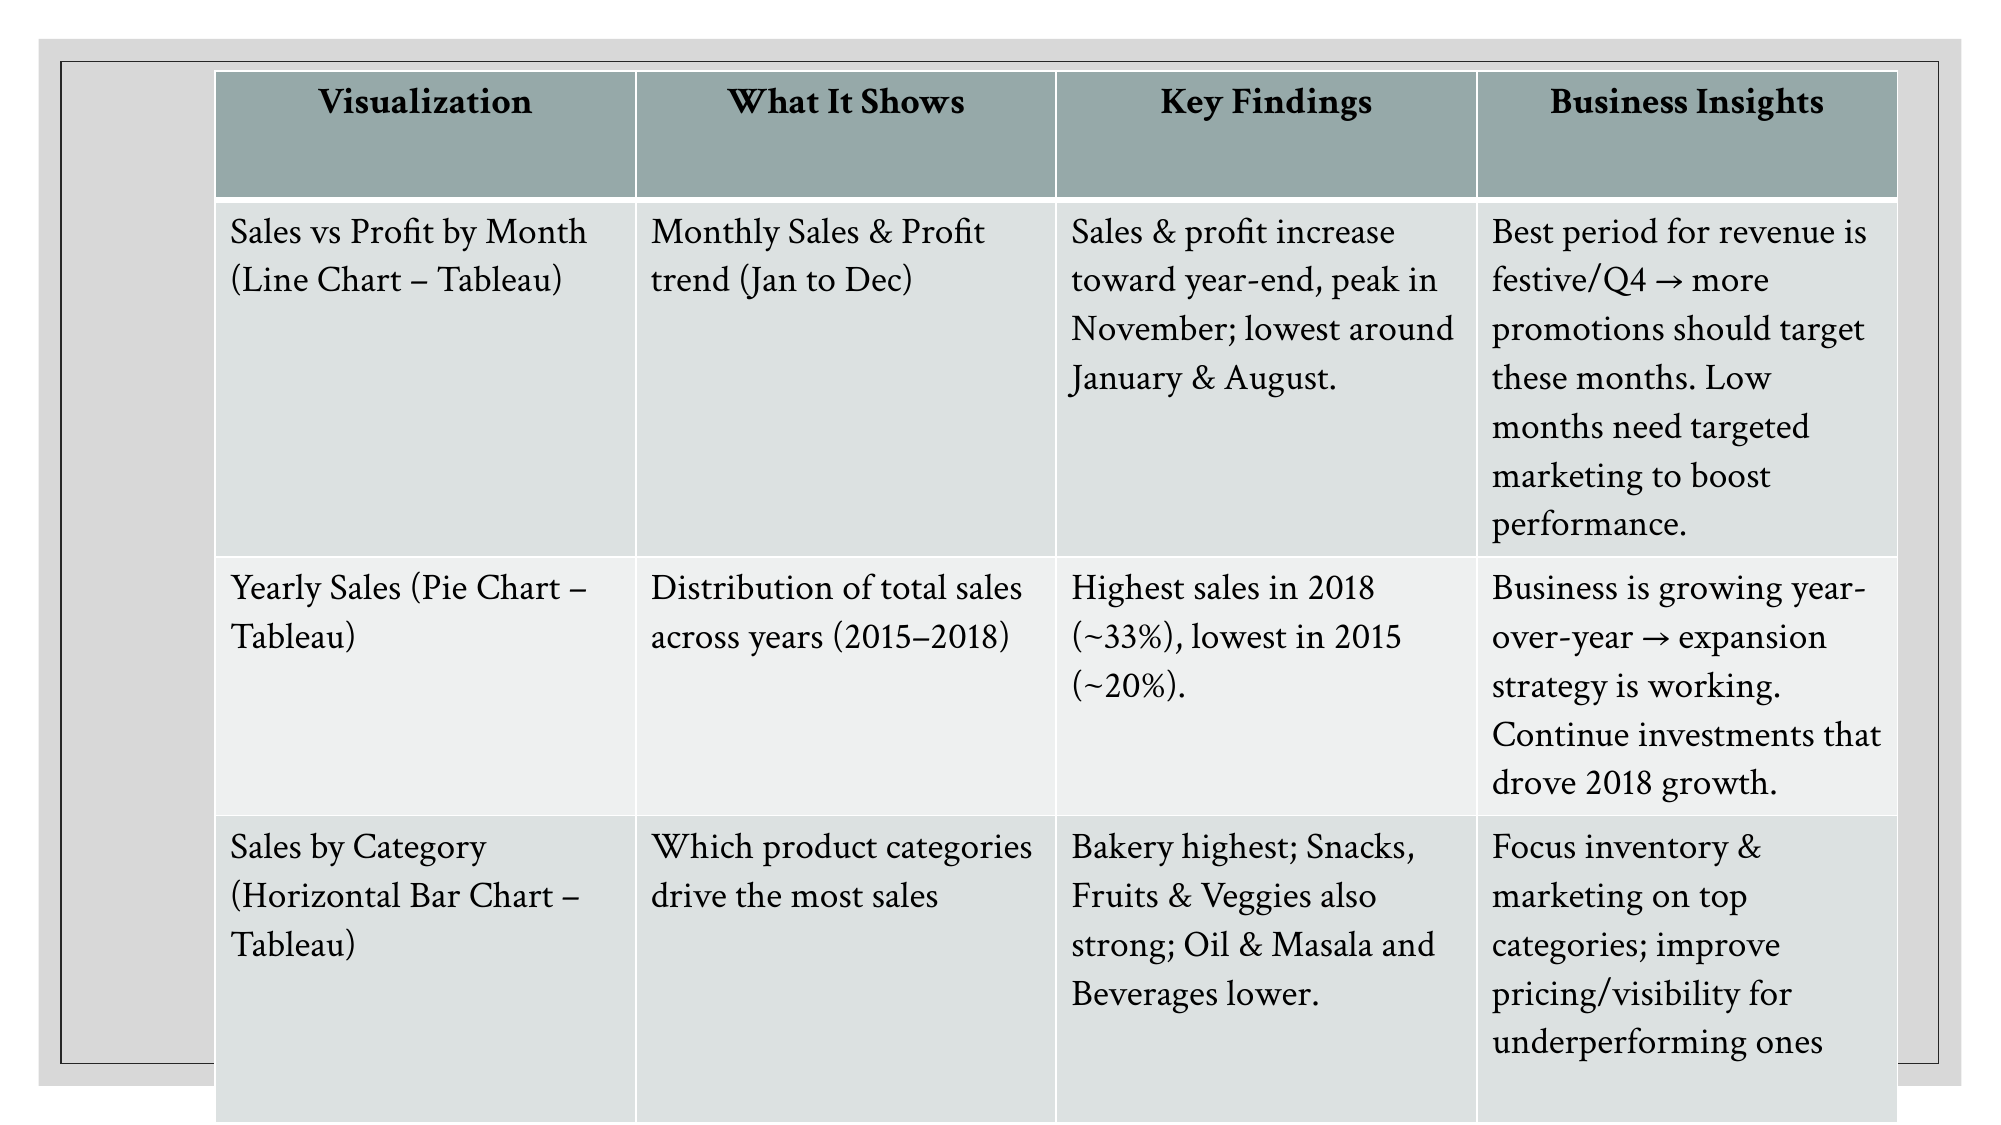

| Visualization | What It Shows | Key Findings | Business Insights |
| --- | --- | --- | --- |
| Sales vs Profit by Month (Line Chart – Tableau) | Monthly Sales & Profit trend (Jan to Dec) | Sales & profit increase toward year-end, peak in November; lowest around January & August. | Best period for revenue is festive/Q4 → more promotions should target these months. Low months need targeted marketing to boost performance. |
| Yearly Sales (Pie Chart – Tableau) | Distribution of total sales across years (2015–2018) | Highest sales in 2018 (~33%), lowest in 2015 (~20%). | Business is growing year-over-year → expansion strategy is working. Continue investments that drove 2018 growth. |
| Sales by Category (Horizontal Bar Chart – Tableau) | Which product categories drive the most sales | Bakery highest; Snacks, Fruits & Veggies also strong; Oil & Masala and Beverages lower. | Focus inventory & marketing on top categories; improve pricing/visibility for underperforming ones |
# Supermarket Sales Analysis – Insights Summary Table